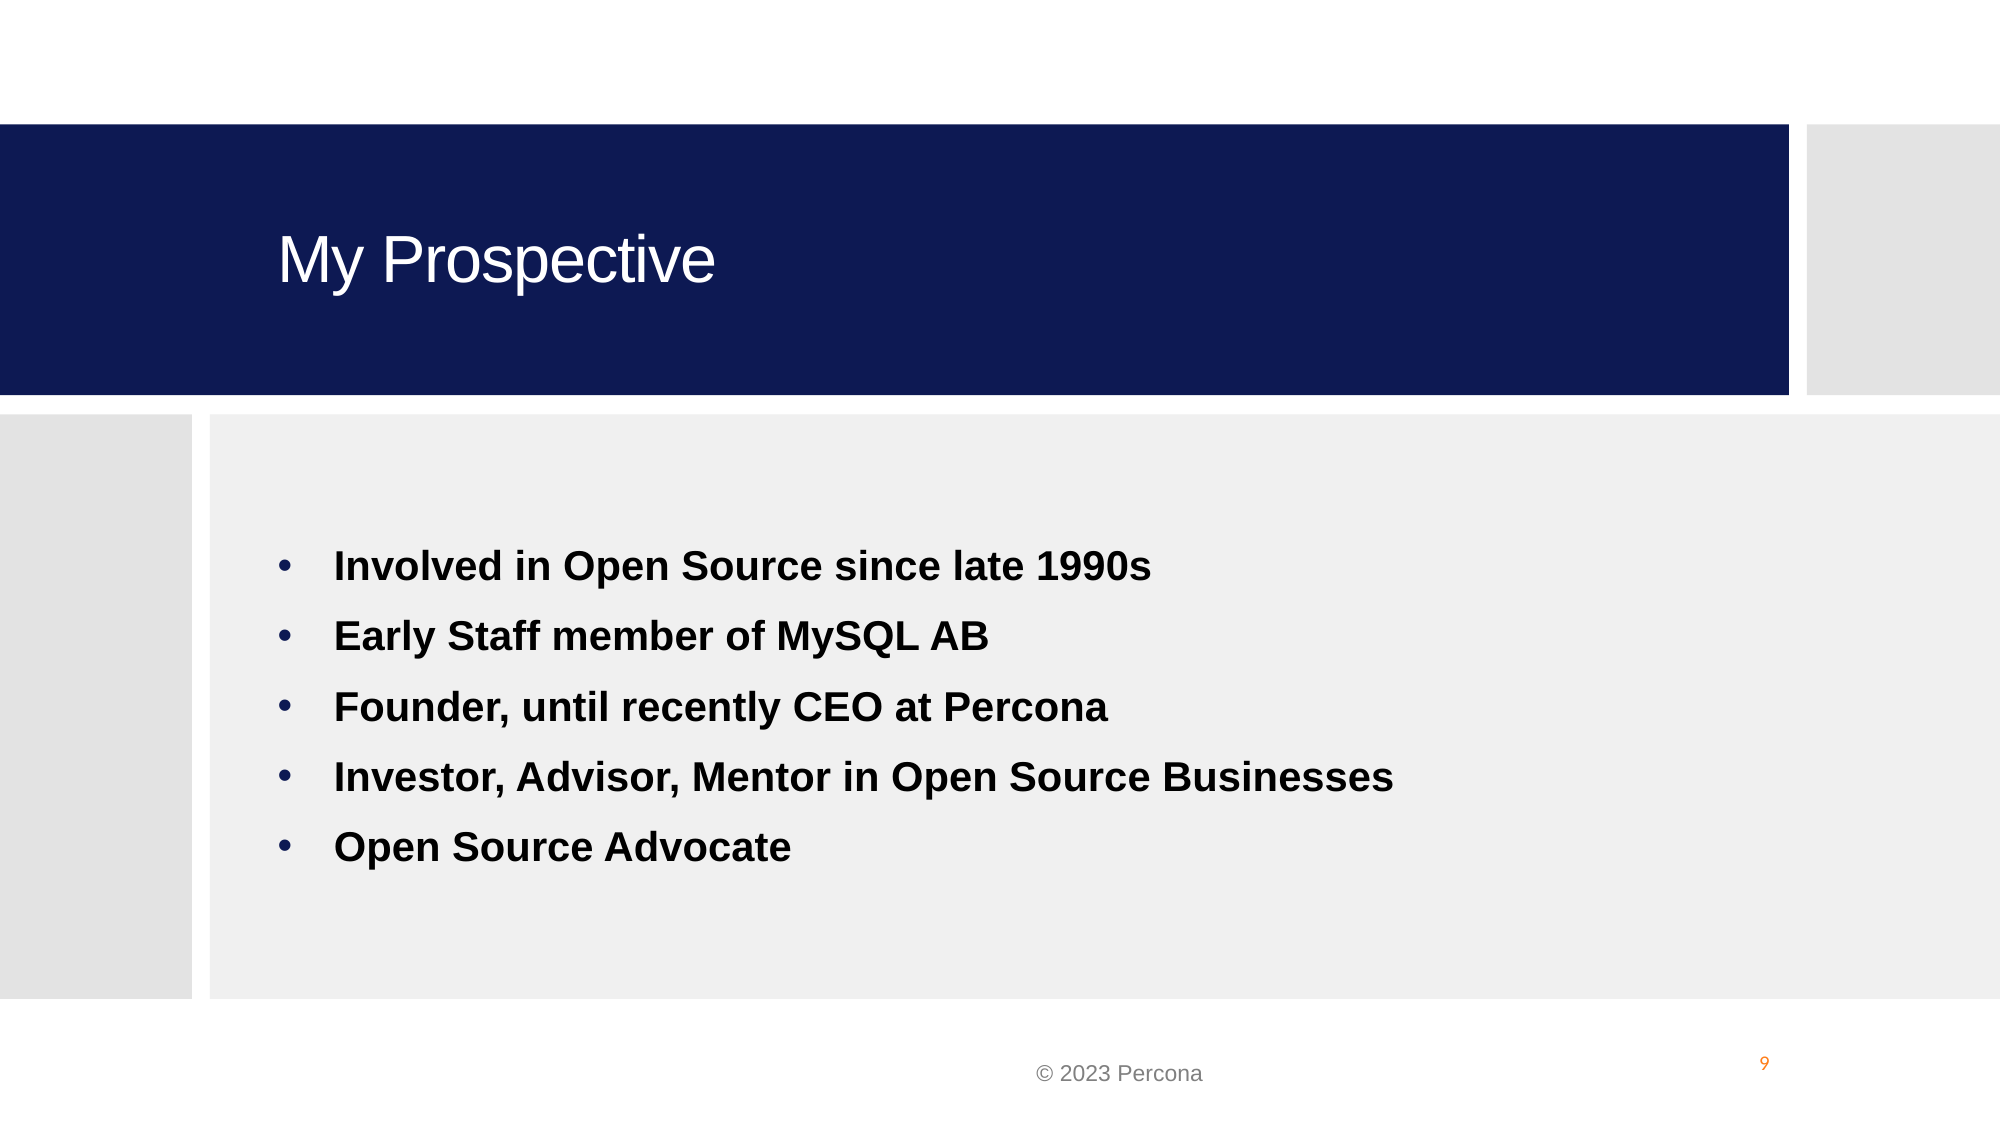

# My Prospective

Involved in Open Source since late 1990s
Early Staff member of MySQL AB
Founder, until recently CEO at Percona
Investor, Advisor, Mentor in Open Source Businesses
Open Source Advocate
© 2023 Percona
9